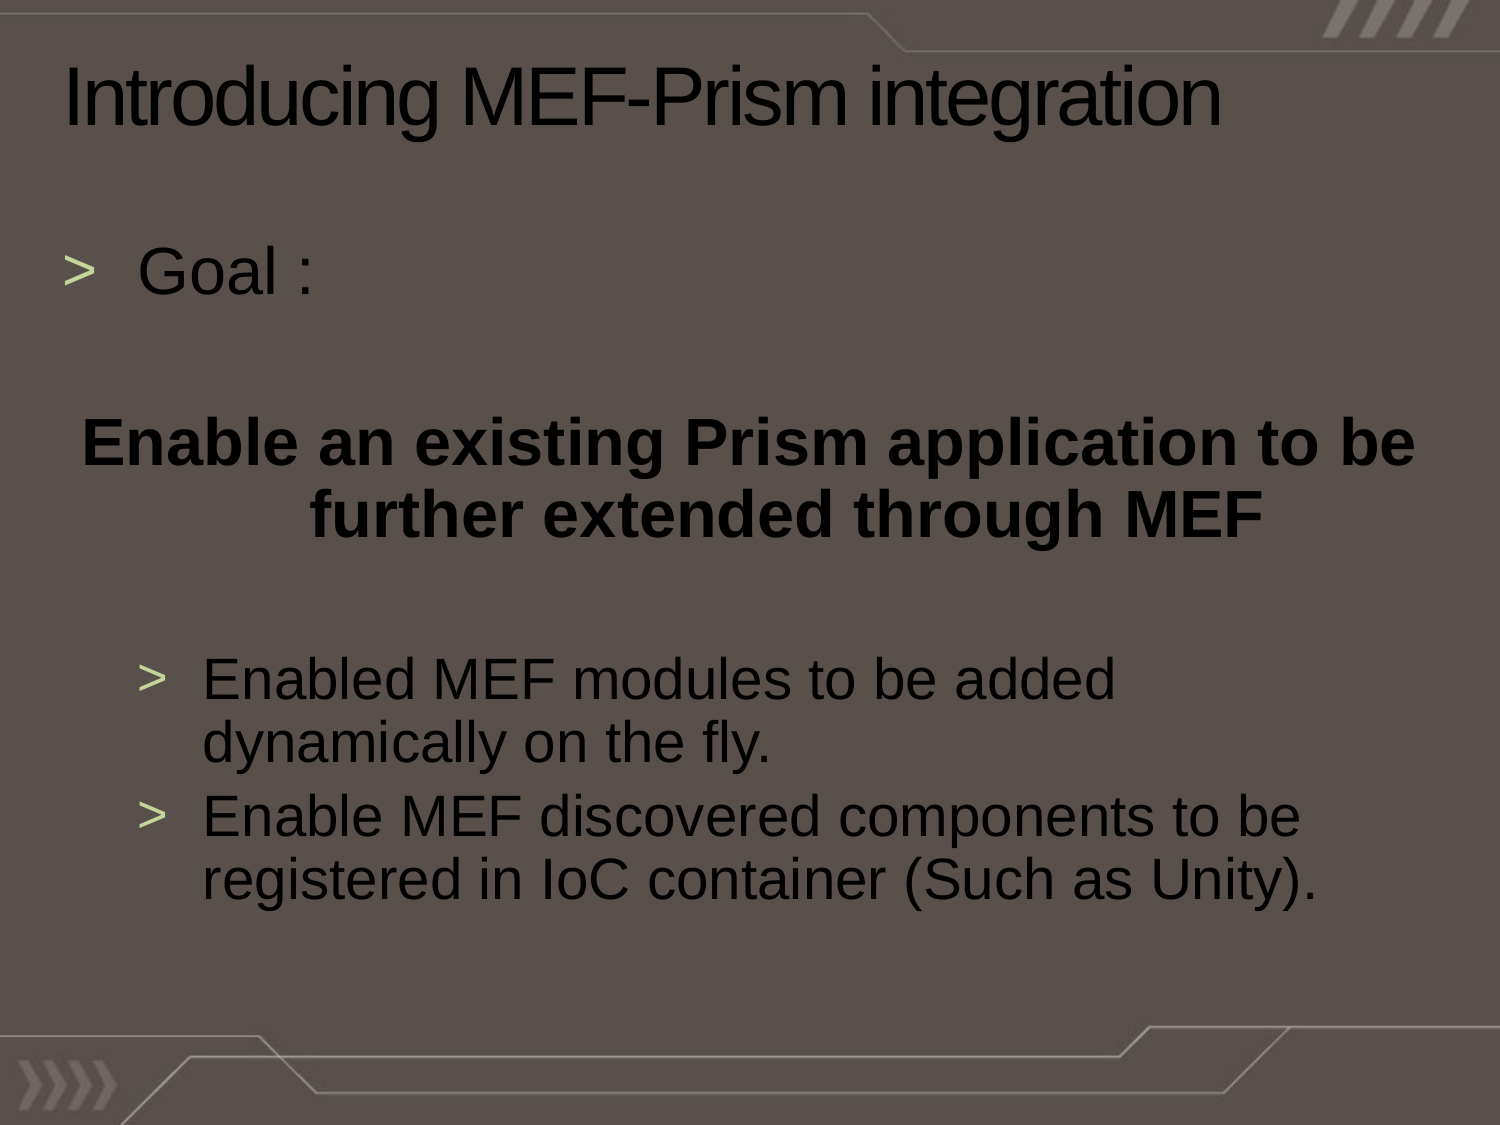

# Introducing MEF-Prism integration
Goal :

Enable an existing Prism application to be further extended through MEF

Enabled MEF modules to be added dynamically on the fly.
Enable MEF discovered components to be registered in IoC container (Such as Unity).